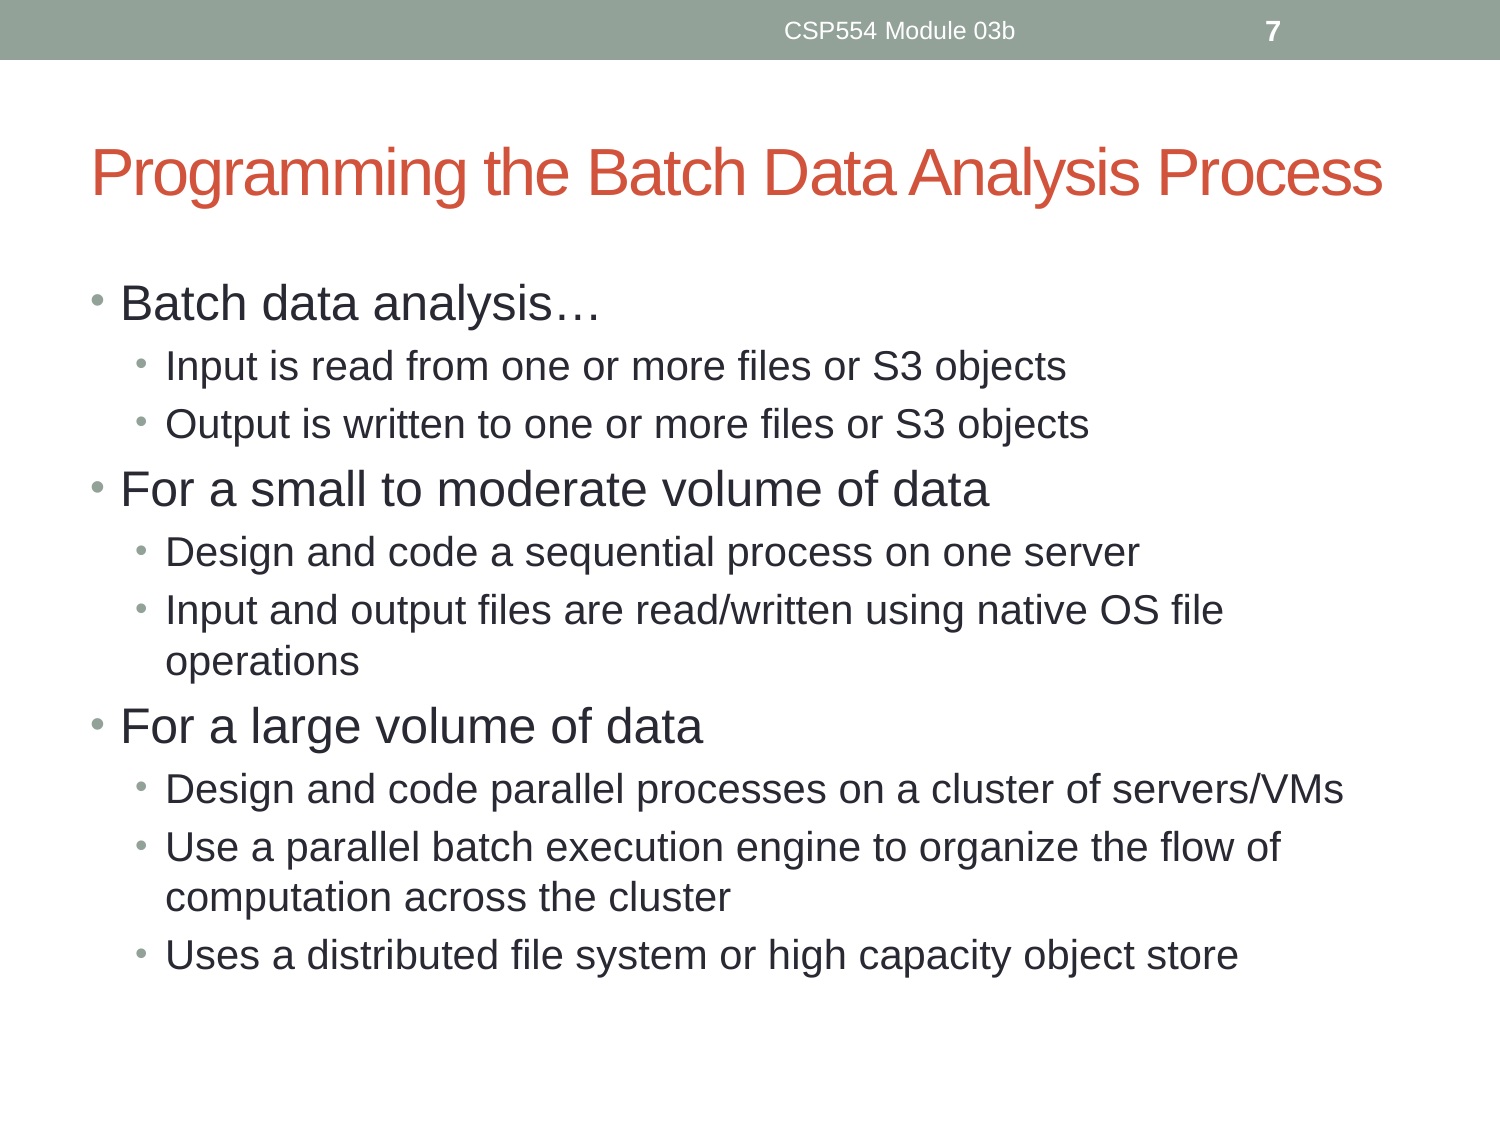

CSP554 Module 03b
7
# Programming the Batch Data Analysis Process
Batch data analysis…
Input is read from one or more files or S3 objects
Output is written to one or more files or S3 objects
For a small to moderate volume of data
Design and code a sequential process on one server
Input and output files are read/written using native OS file operations
For a large volume of data
Design and code parallel processes on a cluster of servers/VMs
Use a parallel batch execution engine to organize the flow of computation across the cluster
Uses a distributed file system or high capacity object store